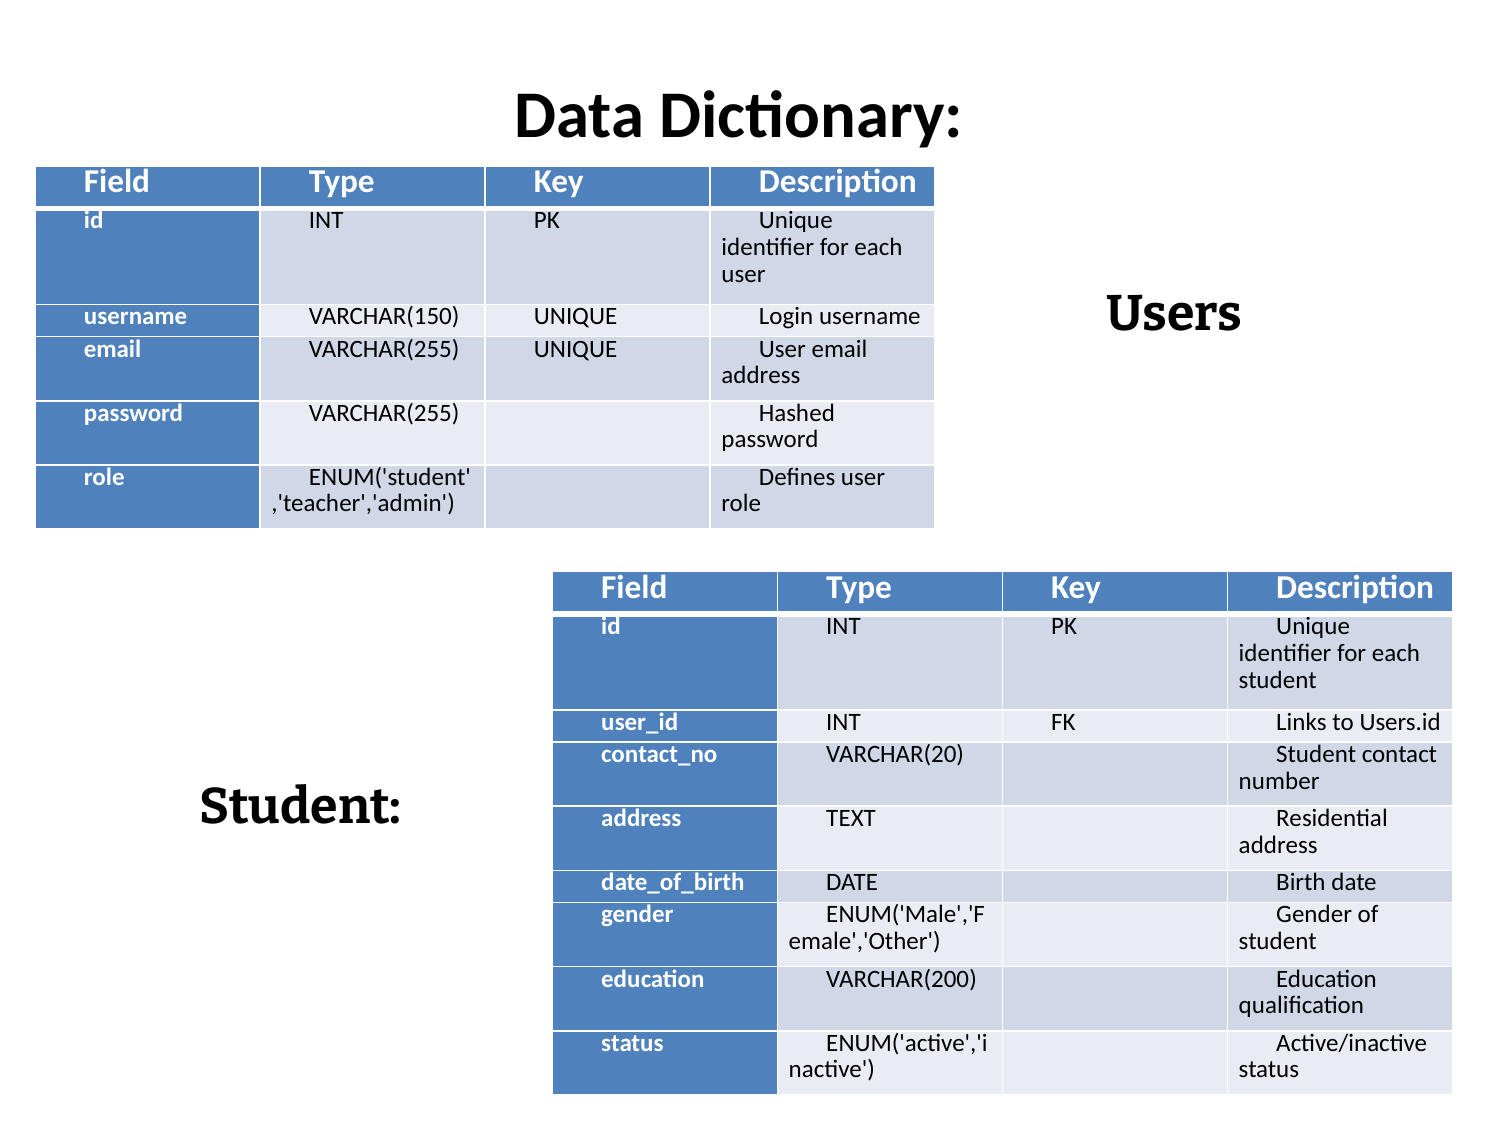

Data Dictionary:
| Field | Type | Key | Description |
| --- | --- | --- | --- |
| id | INT | PK | Unique identifier for each user |
| username | VARCHAR(150) | UNIQUE | Login username |
| email | VARCHAR(255) | UNIQUE | User email address |
| password | VARCHAR(255) |  | Hashed password |
| role | ENUM('student','teacher','admin') |  | Defines user role |
Users
| Field | Type | Key | Description |
| --- | --- | --- | --- |
| id | INT | PK | Unique identifier for each student |
| user\_id | INT | FK | Links to Users.id |
| contact\_no | VARCHAR(20) |  | Student contact number |
| address | TEXT |  | Residential address |
| date\_of\_birth | DATE |  | Birth date |
| gender | ENUM('Male','Female','Other') |  | Gender of student |
| education | VARCHAR(200) |  | Education qualification |
| status | ENUM('active','inactive') |  | Active/inactive status |
Student: